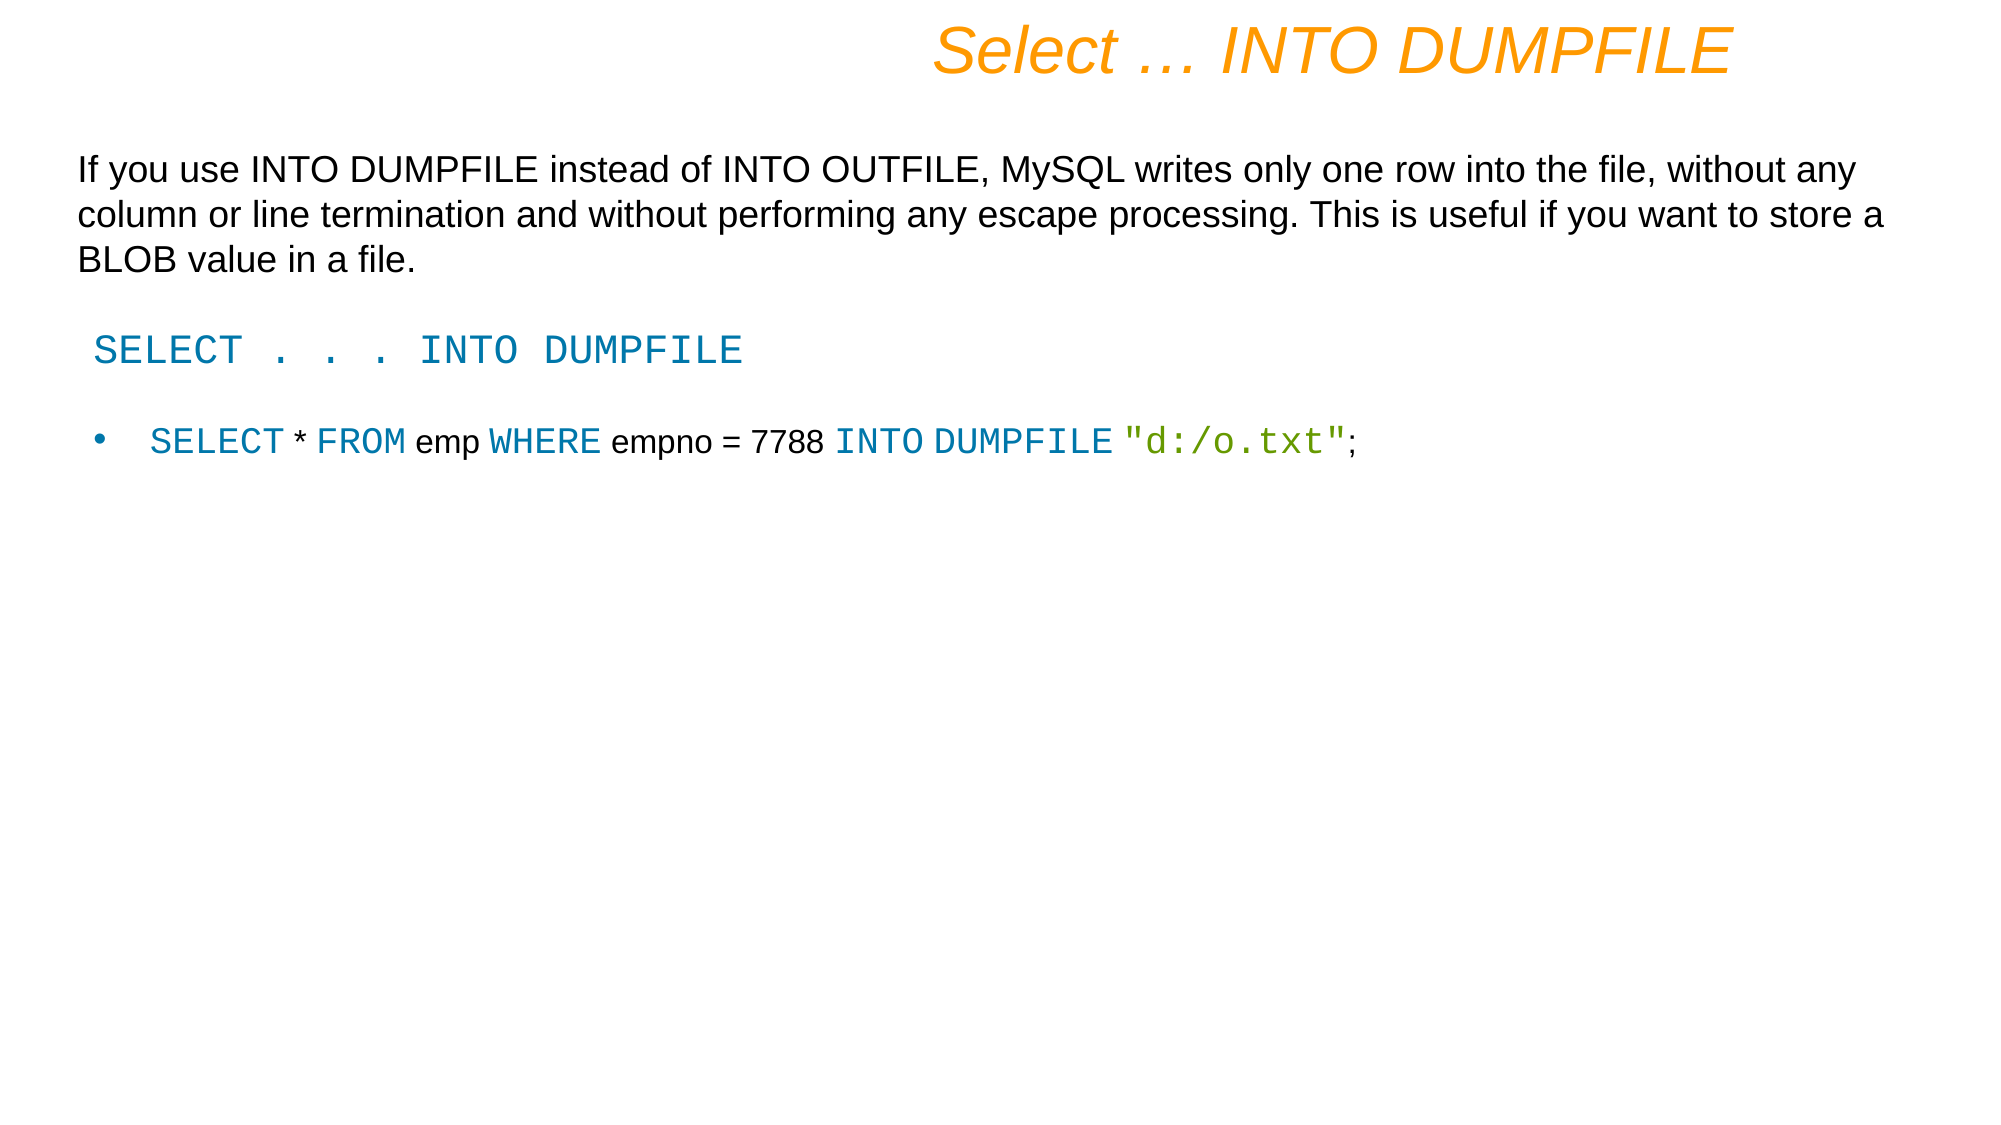

Select … INTO DUMPFILE
If you use INTO DUMPFILE instead of INTO OUTFILE, MySQL writes only one row into the file, without any column or line termination and without performing any escape processing. This is useful if you want to store a BLOB value in a file.
SELECT . . . INTO DUMPFILE
SELECT * FROM emp WHERE empno = 7788 INTO DUMPFILE "d:/o.txt";